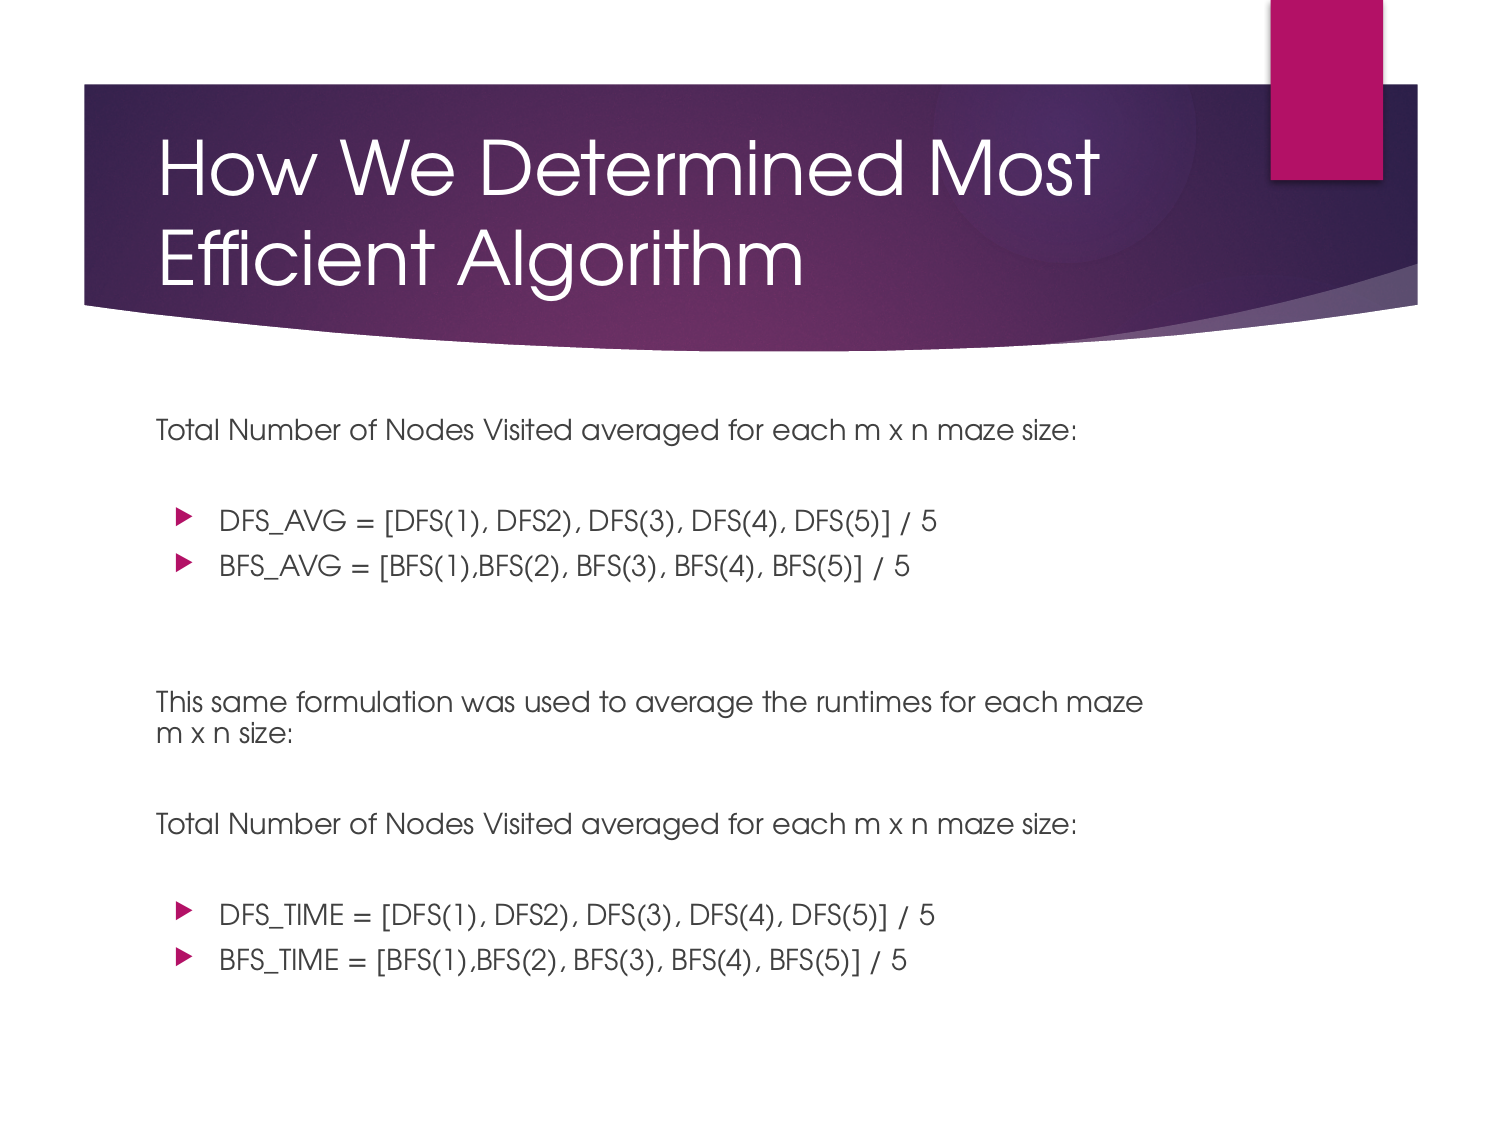

# How We Determined Most Efficient Algorithm
Total Number of Nodes Visited averaged for each m x n maze size:

DFS_AVG = [DFS(1), DFS2), DFS(3), DFS(4), DFS(5)] / 5
BFS_AVG = [BFS(1),BFS(2), BFS(3), BFS(4), BFS(5)] / 5

This same formulation was used to average the runtimes for each maze m x n size:

Total Number of Nodes Visited averaged for each m x n maze size:

DFS_TIME = [DFS(1), DFS2), DFS(3), DFS(4), DFS(5)] / 5
BFS_TIME = [BFS(1),BFS(2), BFS(3), BFS(4), BFS(5)] / 5